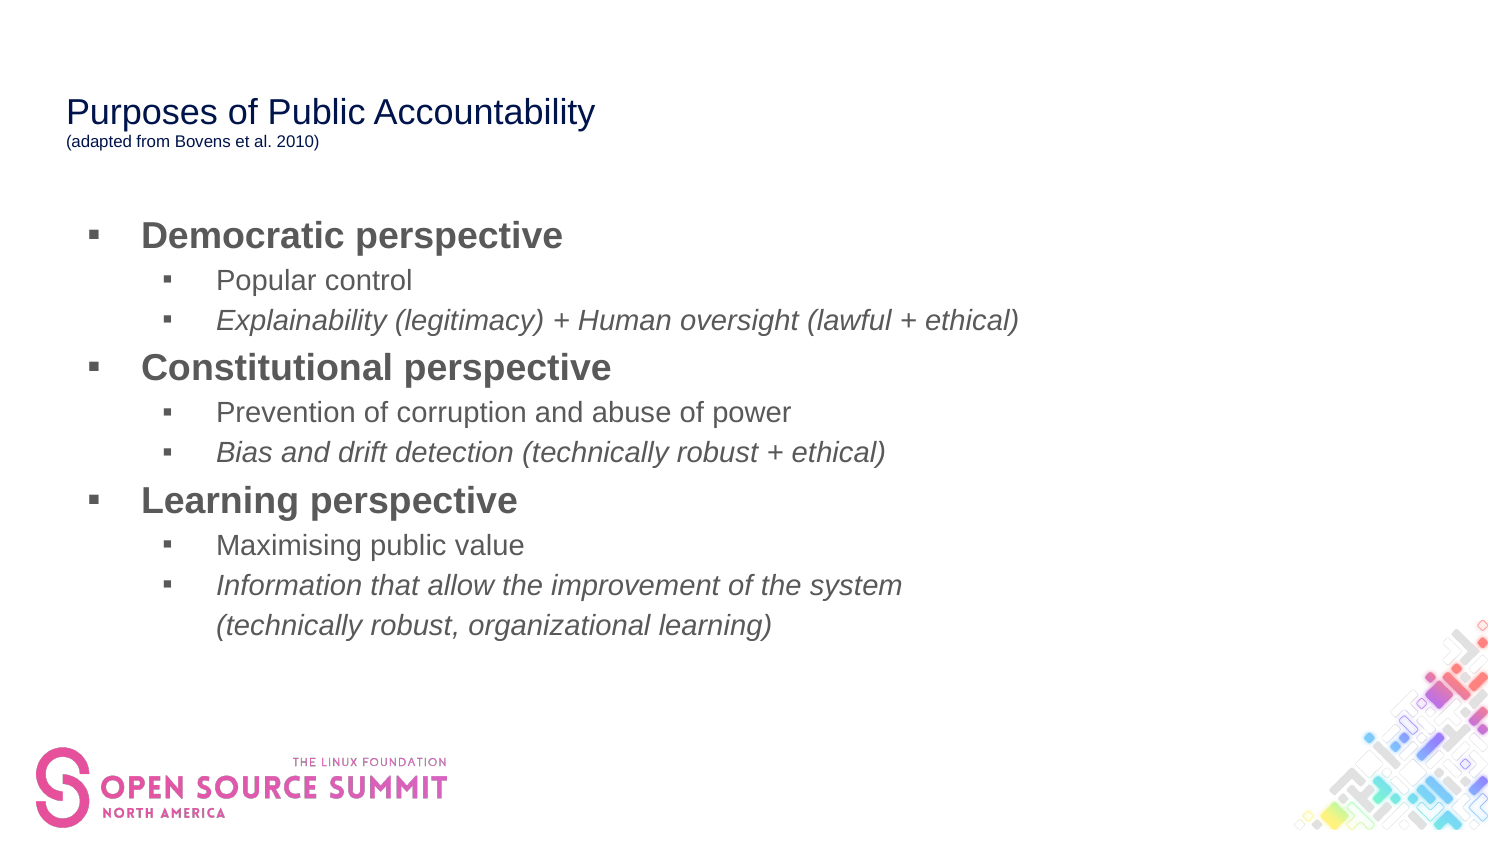

# Purposes of Public Accountability (adapted from Bovens et al. 2010)
Democratic perspective
Popular control
Explainability (legitimacy) + Human oversight (lawful + ethical)
Constitutional perspective
Prevention of corruption and abuse of power
Bias and drift detection (technically robust + ethical)
Learning perspective
Maximising public value
Information that allow the improvement of the system (technically robust, organizational learning)